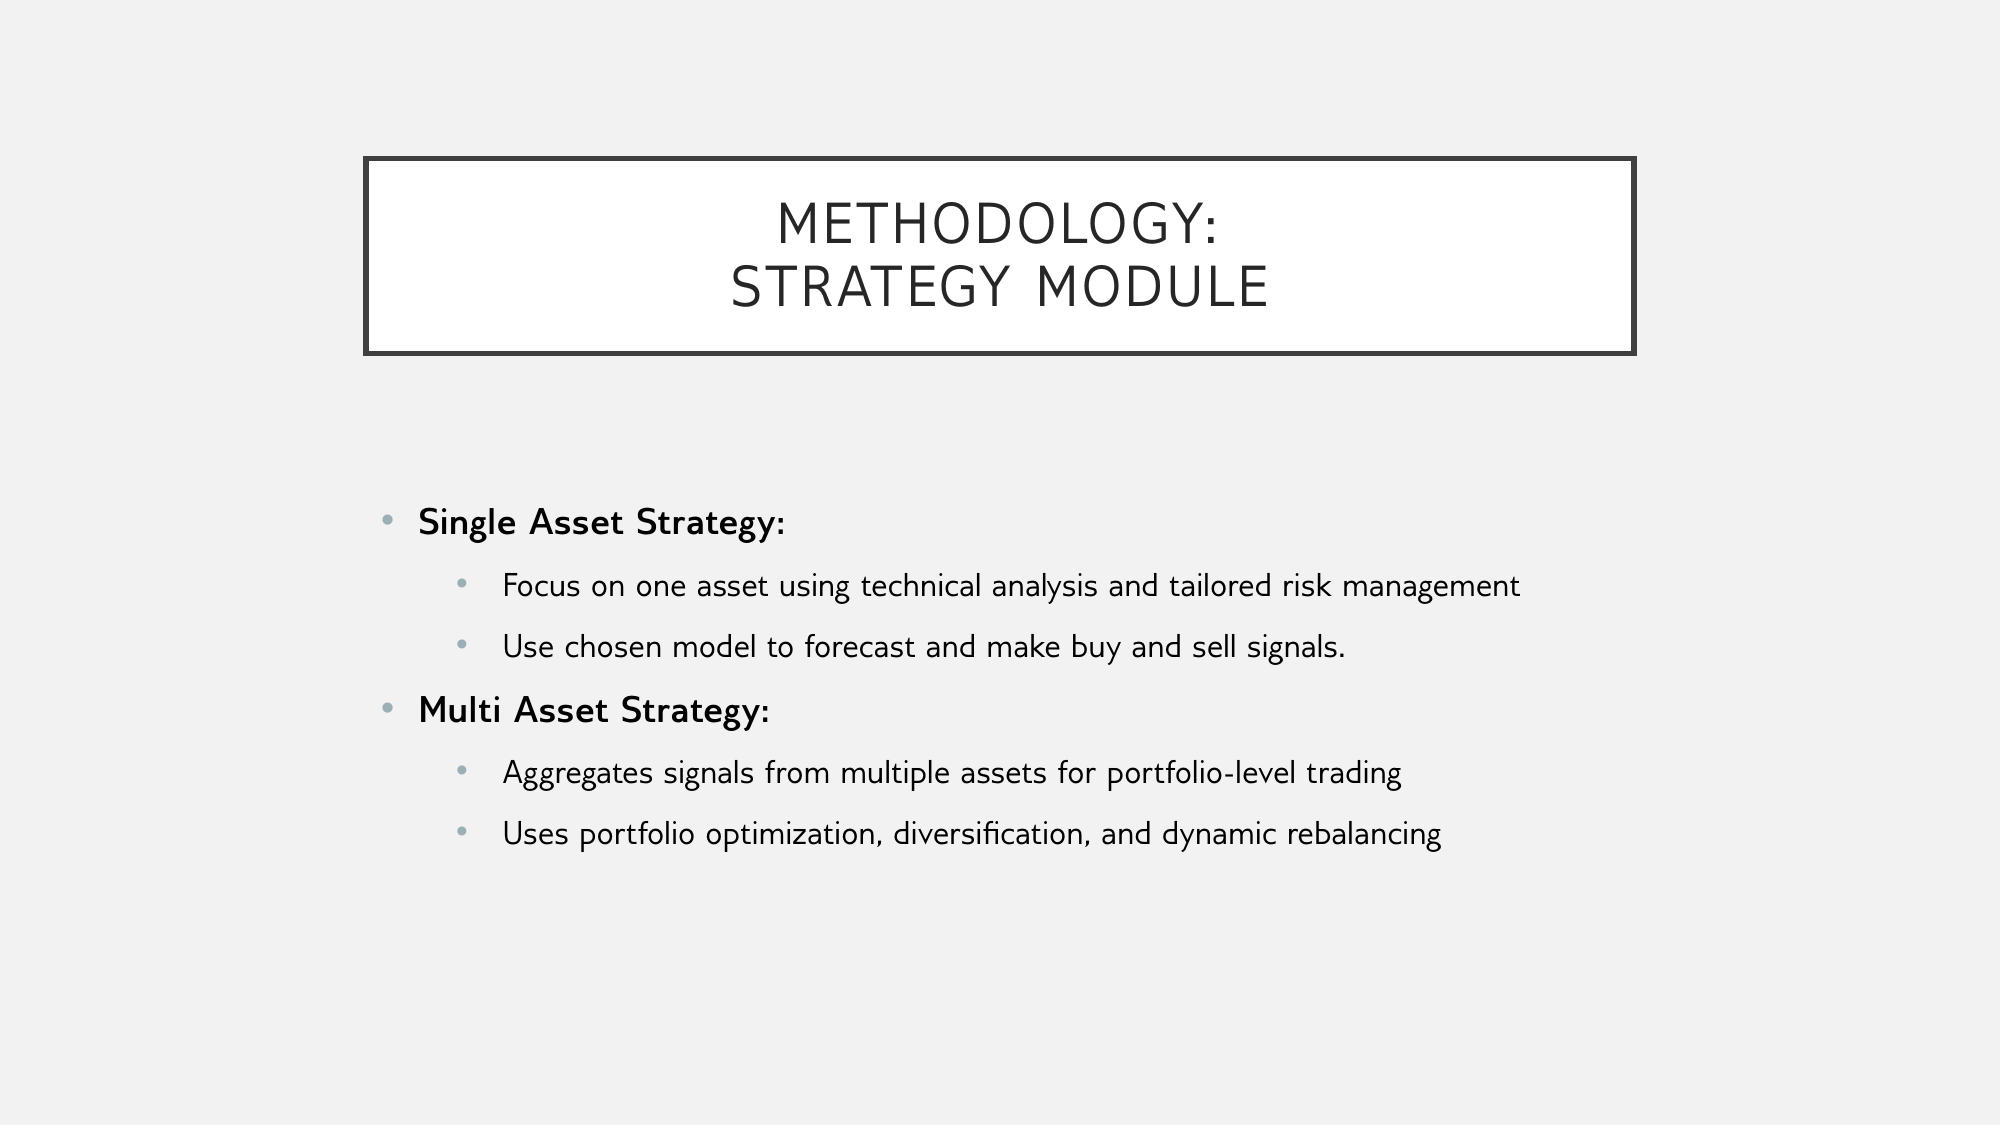

# Methodology: Strategy module
Single Asset Strategy:
Focus on one asset using technical analysis and tailored risk management
Use chosen model to forecast and make buy and sell signals.
Multi Asset Strategy:
Aggregates signals from multiple assets for portfolio-level trading
Uses portfolio optimization, diversification, and dynamic rebalancing